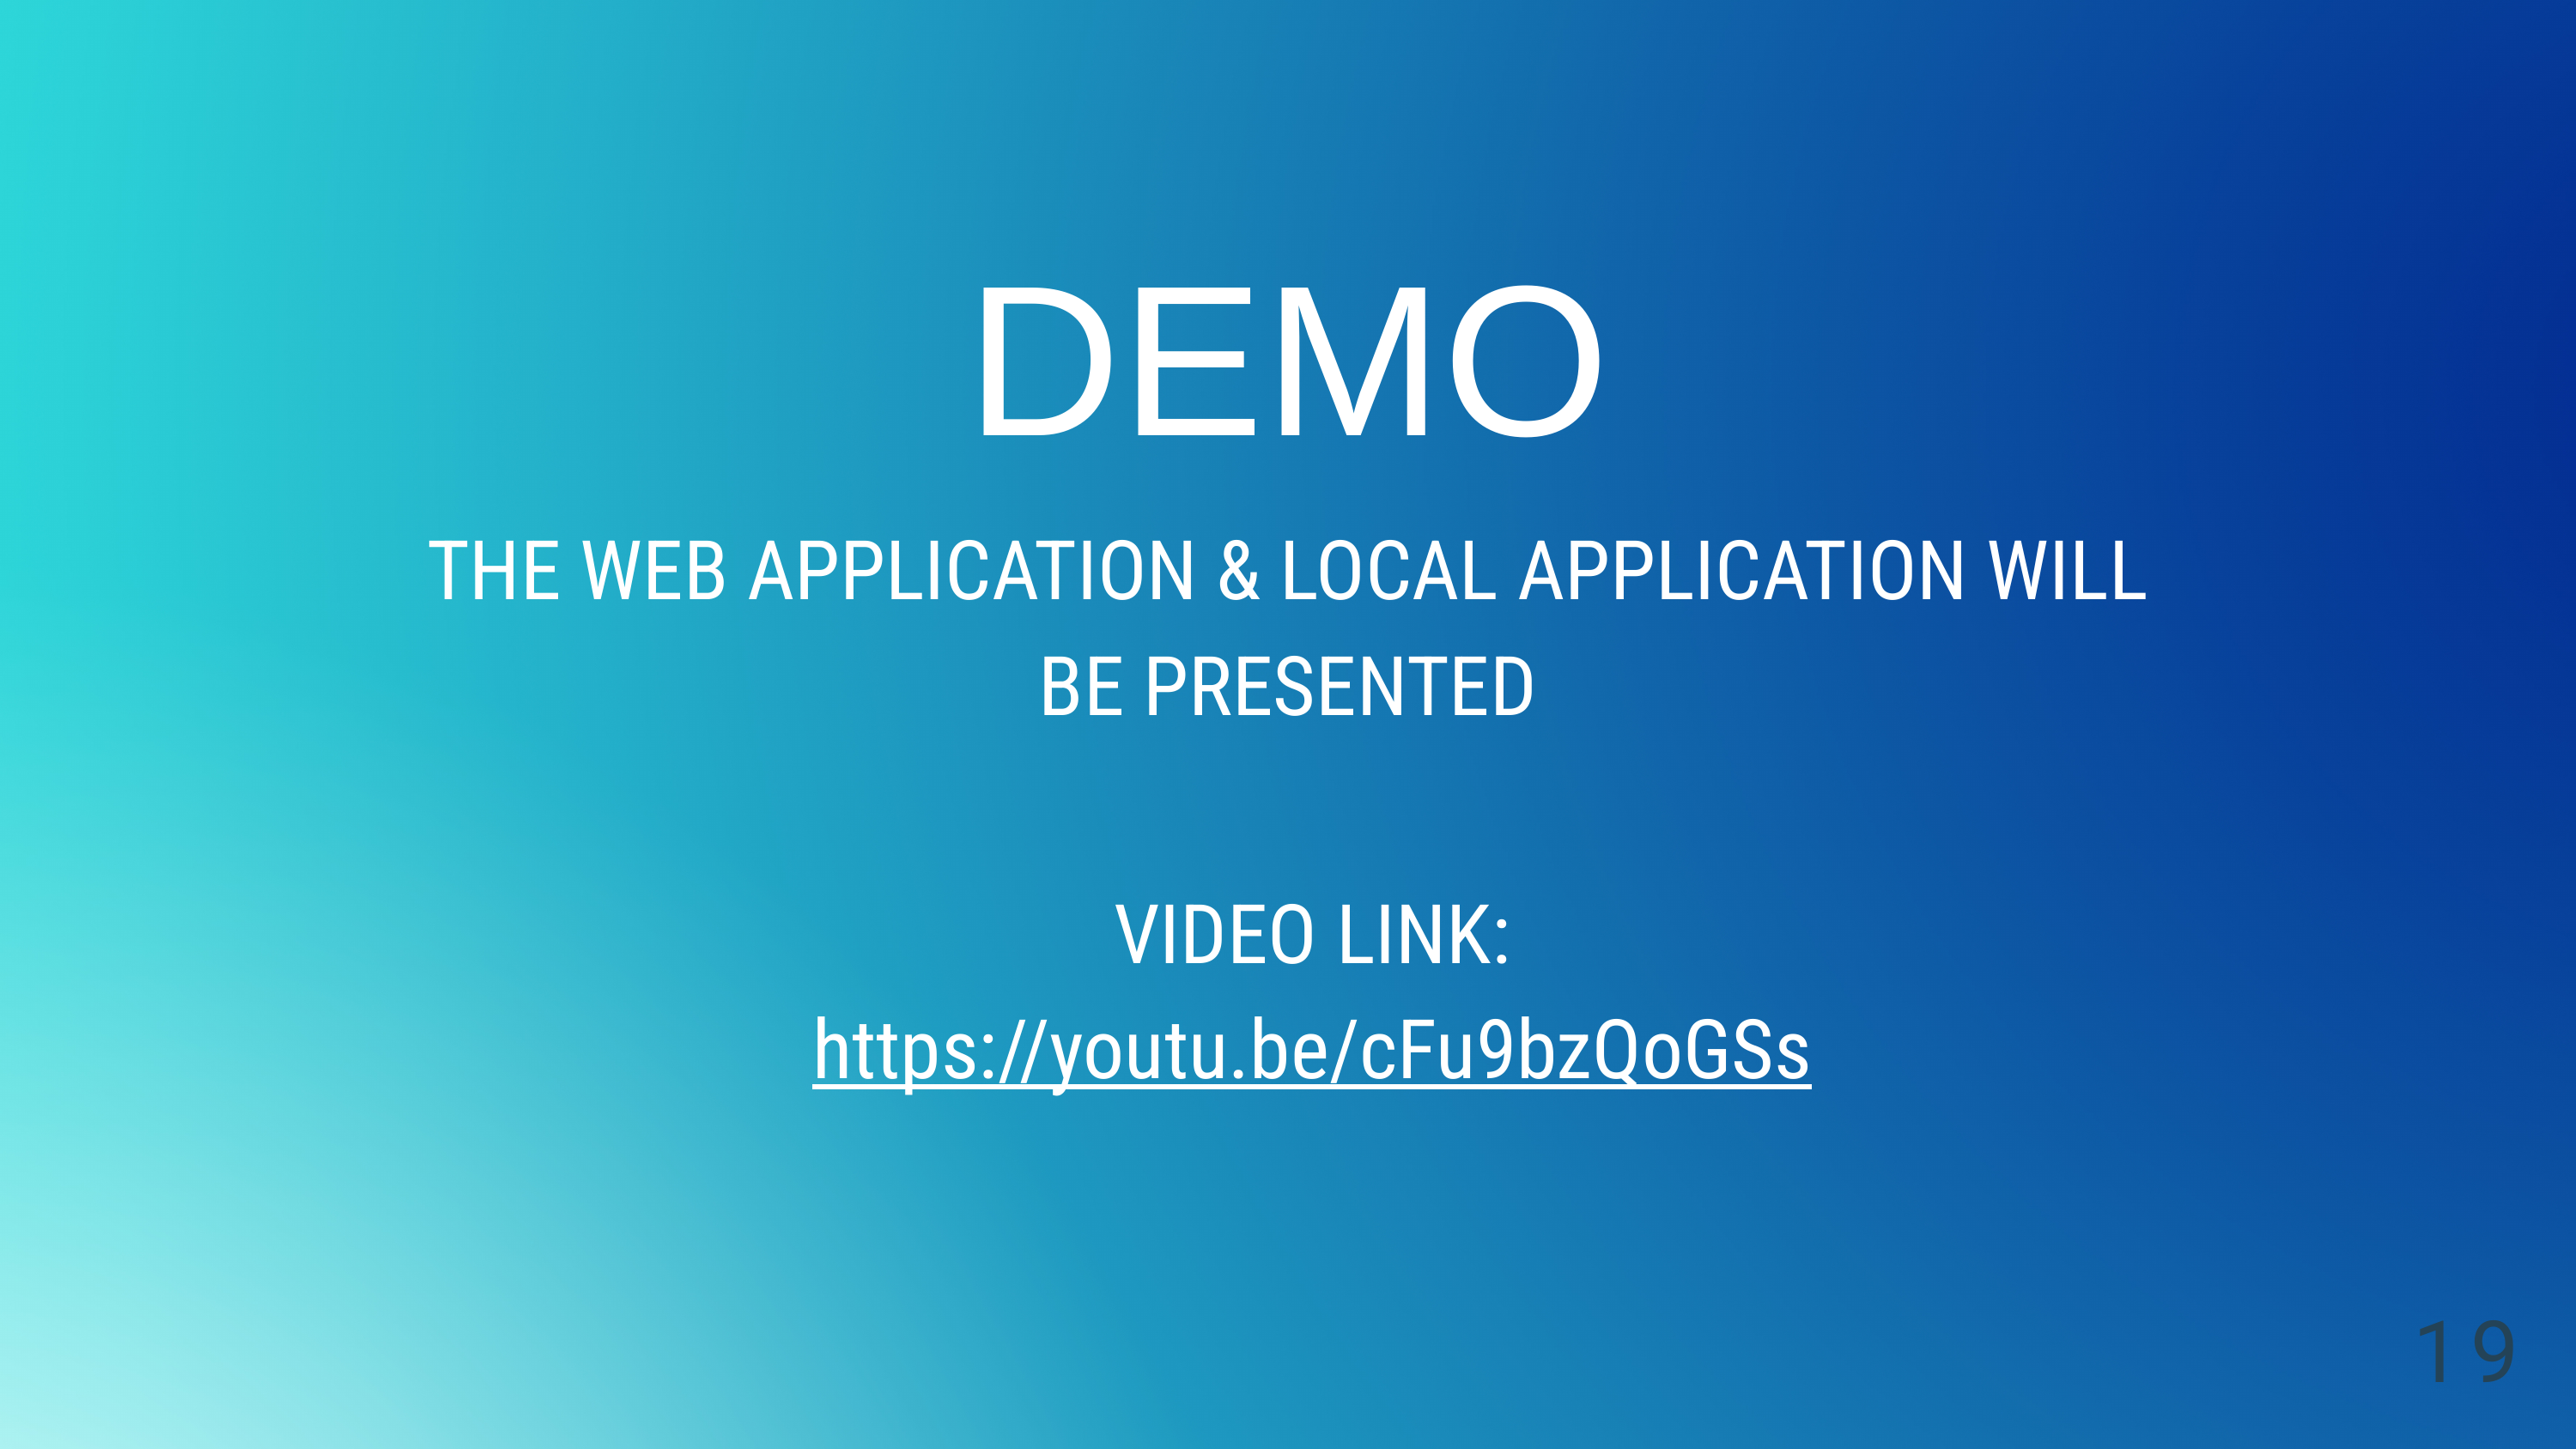

DEMO
THE WEB APPLICATION & LOCAL APPLICATION WILL BE PRESENTED
VIDEO LINK:
https://youtu.be/cFu9bzQoGSs
19